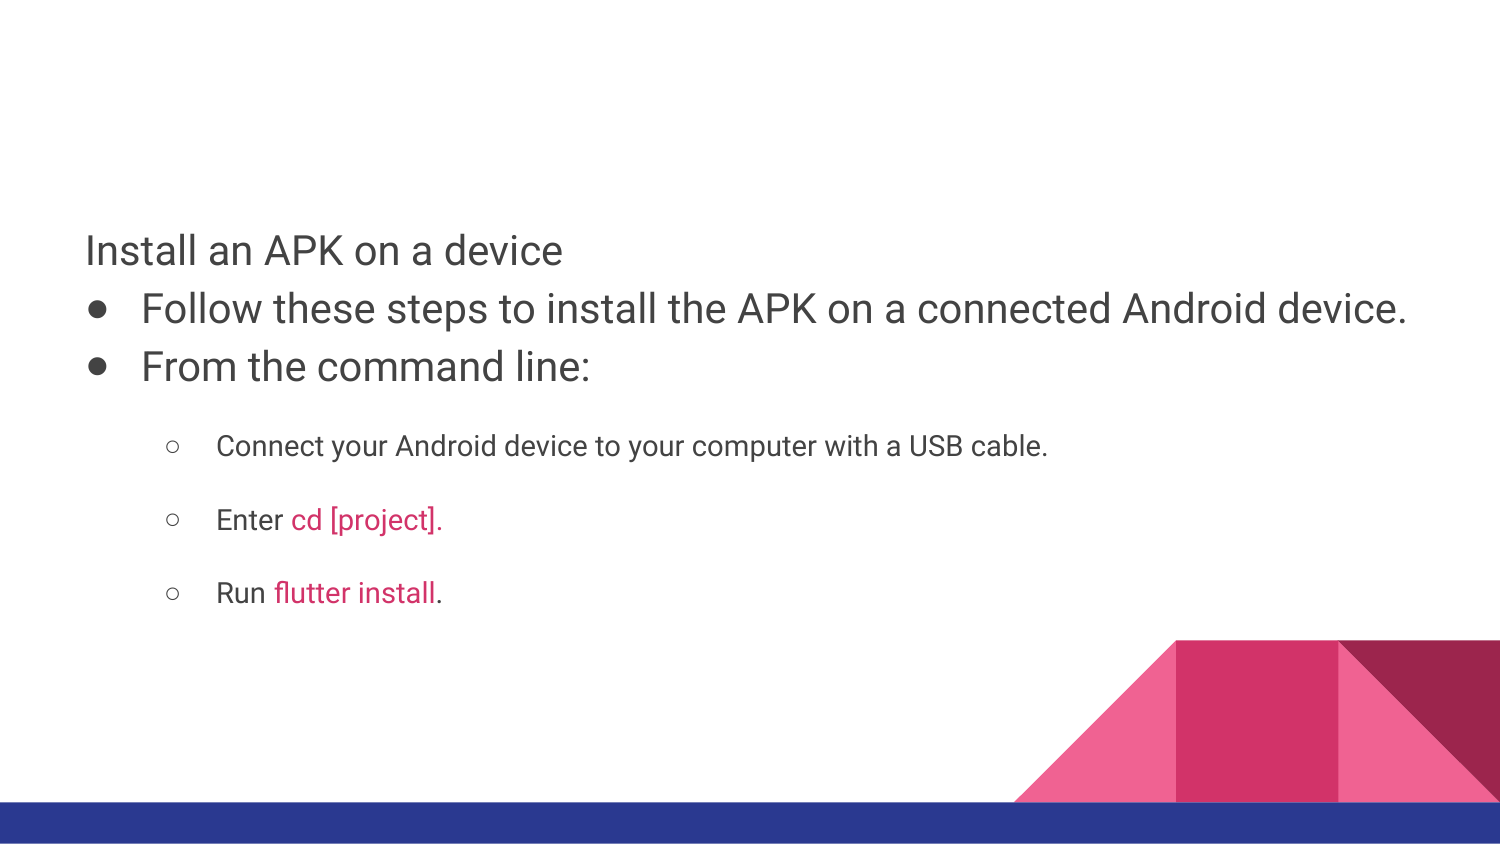

#
Install an APK on a device
Follow these steps to install the APK on a connected Android device.
From the command line:
Connect your Android device to your computer with a USB cable.
Enter cd [project].
Run flutter install.